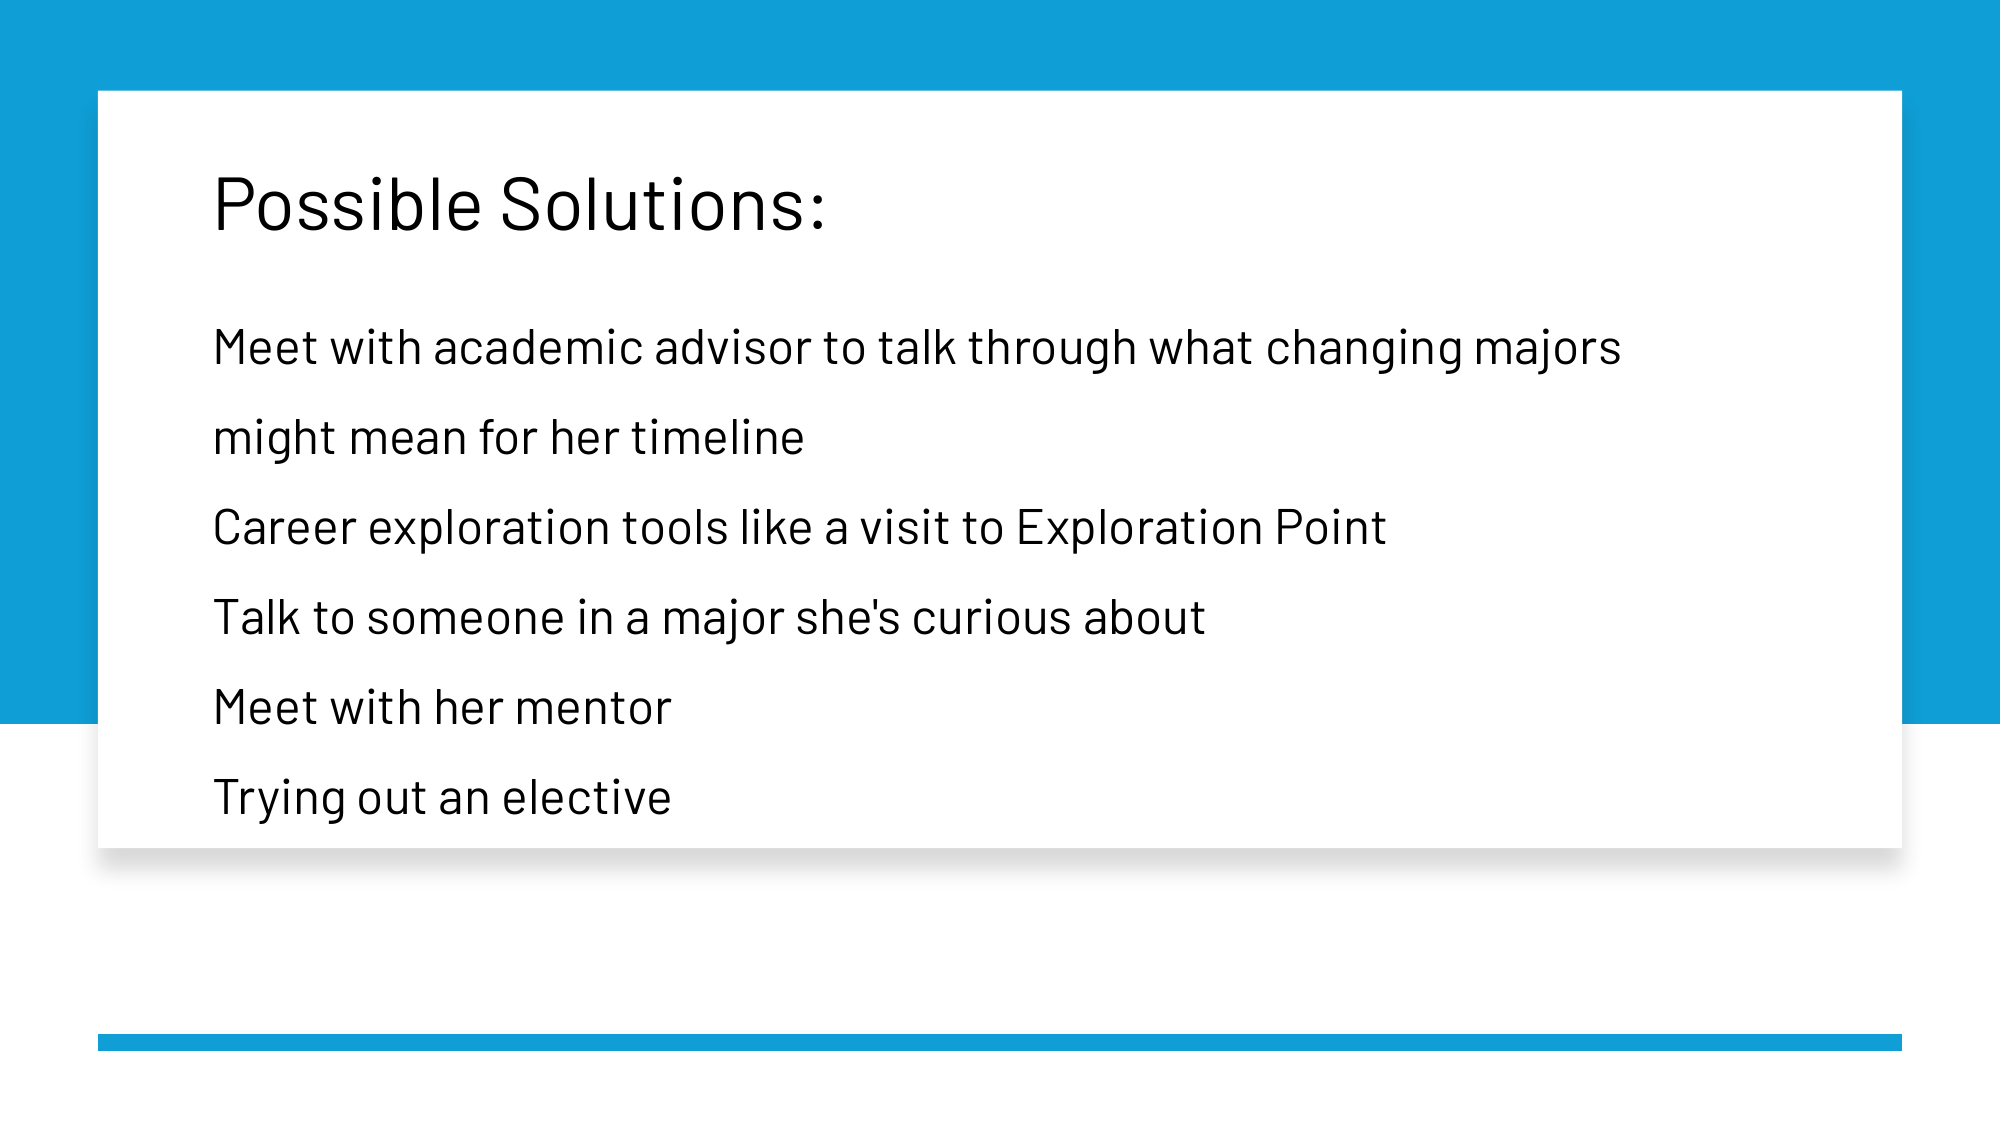

Possible Solutions:
Meet with academic advisor to talk through what changing majors might mean for her timeline
Career exploration tools like a visit to Exploration Point
Talk to someone in a major she's curious about
Meet with her mentor
Trying out an elective